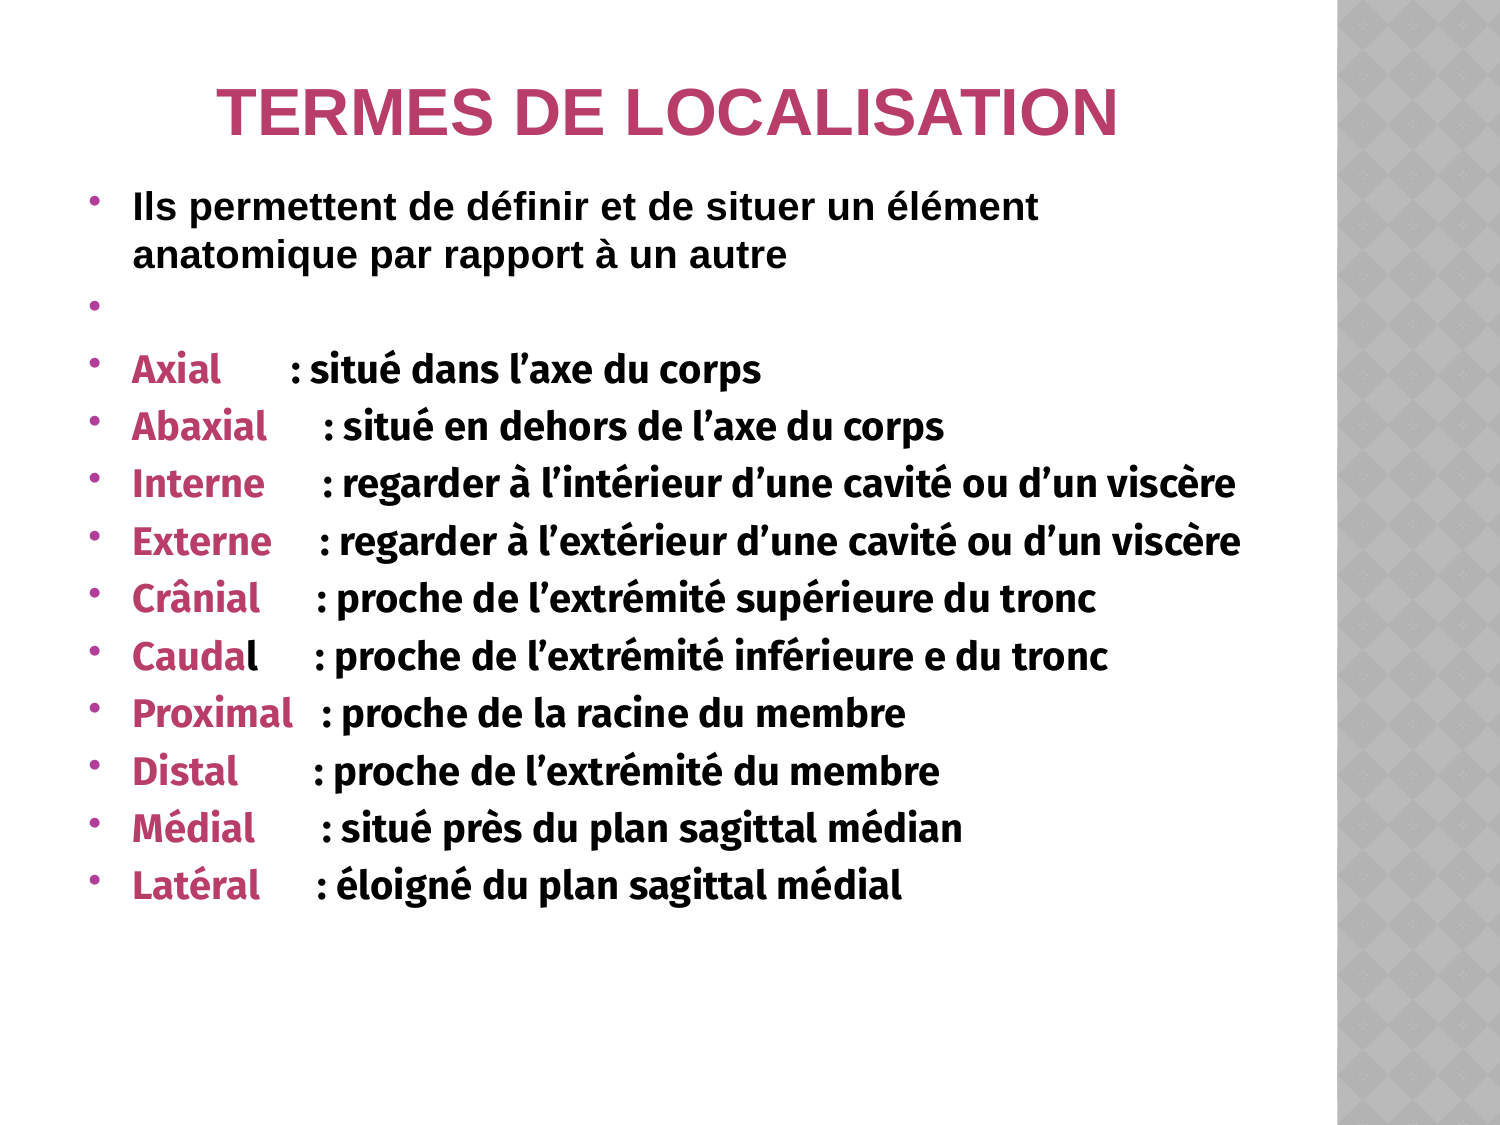

# Termes de localisation
Ils permettent de définir et de situer un élément anatomique par rapport à un autre

Axial	     : situé dans l’axe du corps
Abaxial      : situé en dehors de l’axe du corps
Interne      : regarder à l’intérieur d’une cavité ou d’un viscère
Externe     : regarder à l’extérieur d’une cavité ou d’un viscère
Crânial      : proche de l’extrémité supérieure du tronc
Caudal      : proche de l’extrémité inférieure e du tronc
Proximal   : proche de la racine du membre
Distal        : proche de l’extrémité du membre
Médial       : situé près du plan sagittal médian
Latéral      : éloigné du plan sagittal médial